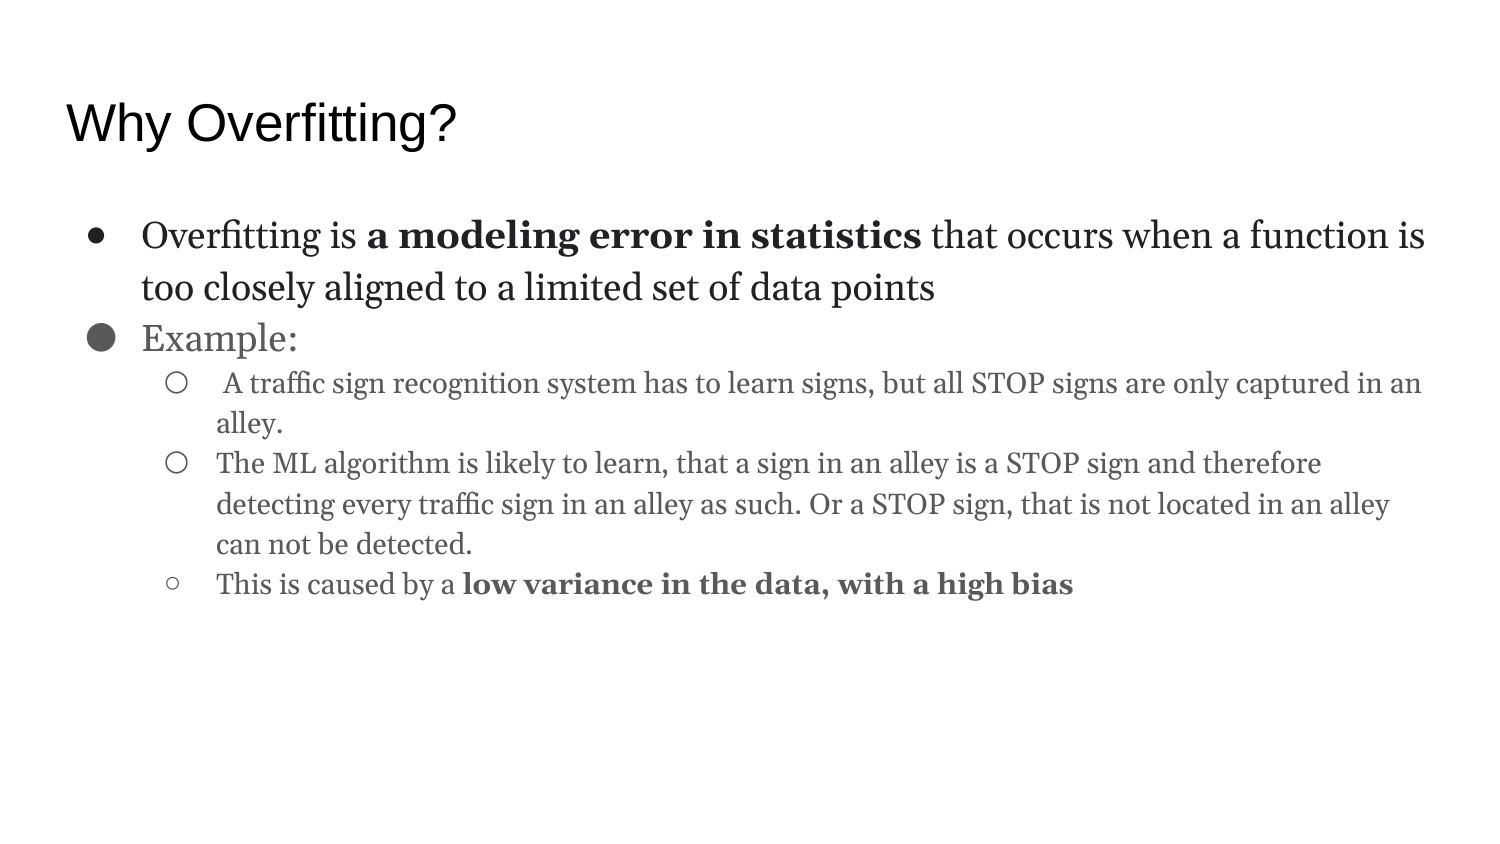

# Why Overfitting?
Overfitting is a modeling error in statistics that occurs when a function is too closely aligned to a limited set of data points
Example:
 A traffic sign recognition system has to learn signs, but all STOP signs are only captured in an alley.
The ML algorithm is likely to learn, that a sign in an alley is a STOP sign and therefore detecting every traffic sign in an alley as such. Or a STOP sign, that is not located in an alley can not be detected.
This is caused by a low variance in the data, with a high bias